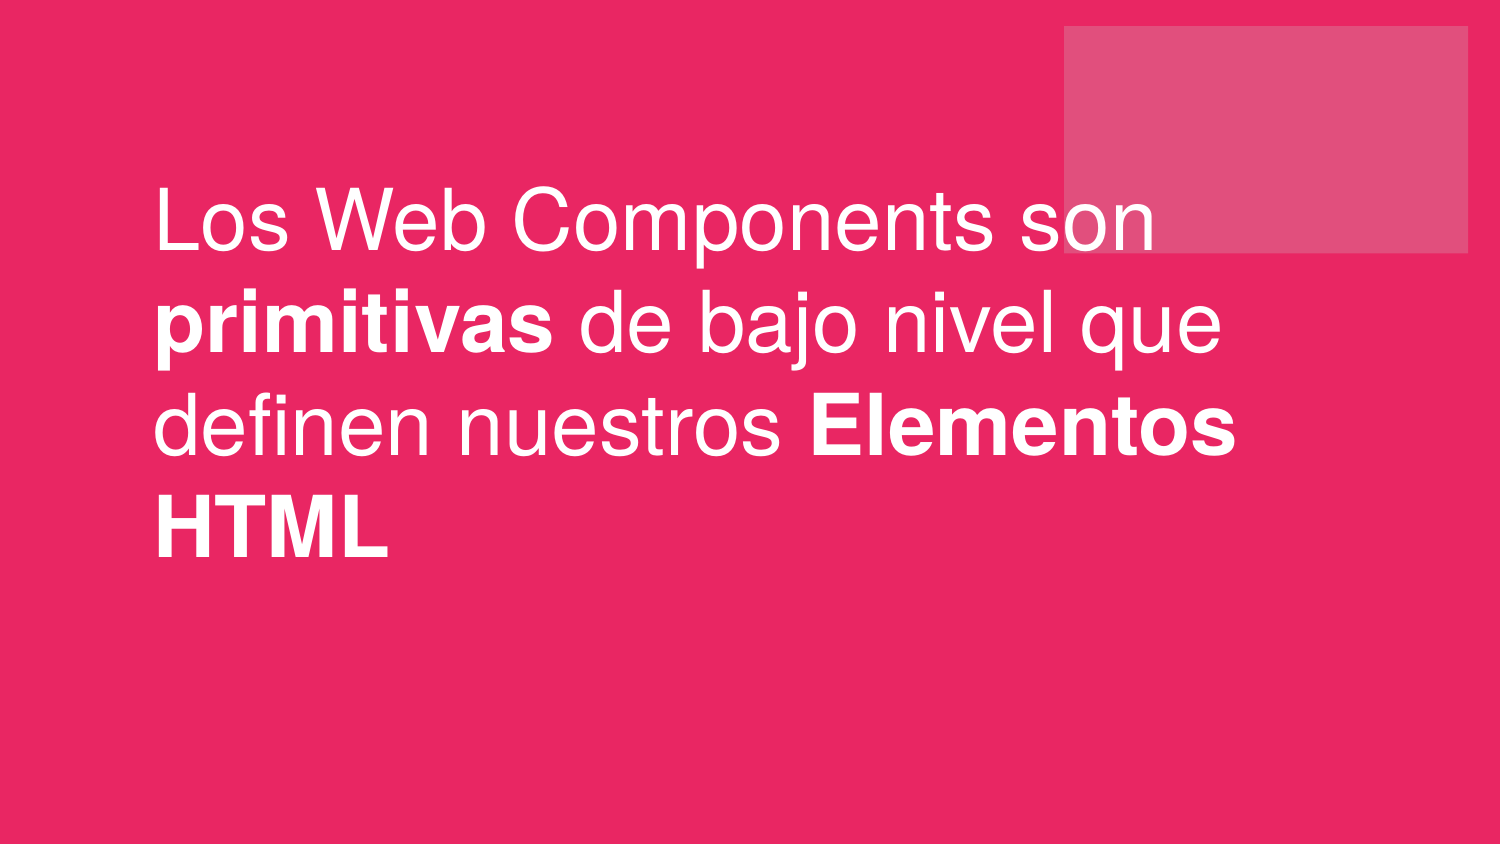

Los Web Components son primitivas de bajo nivel que definen nuestros Elementos HTML